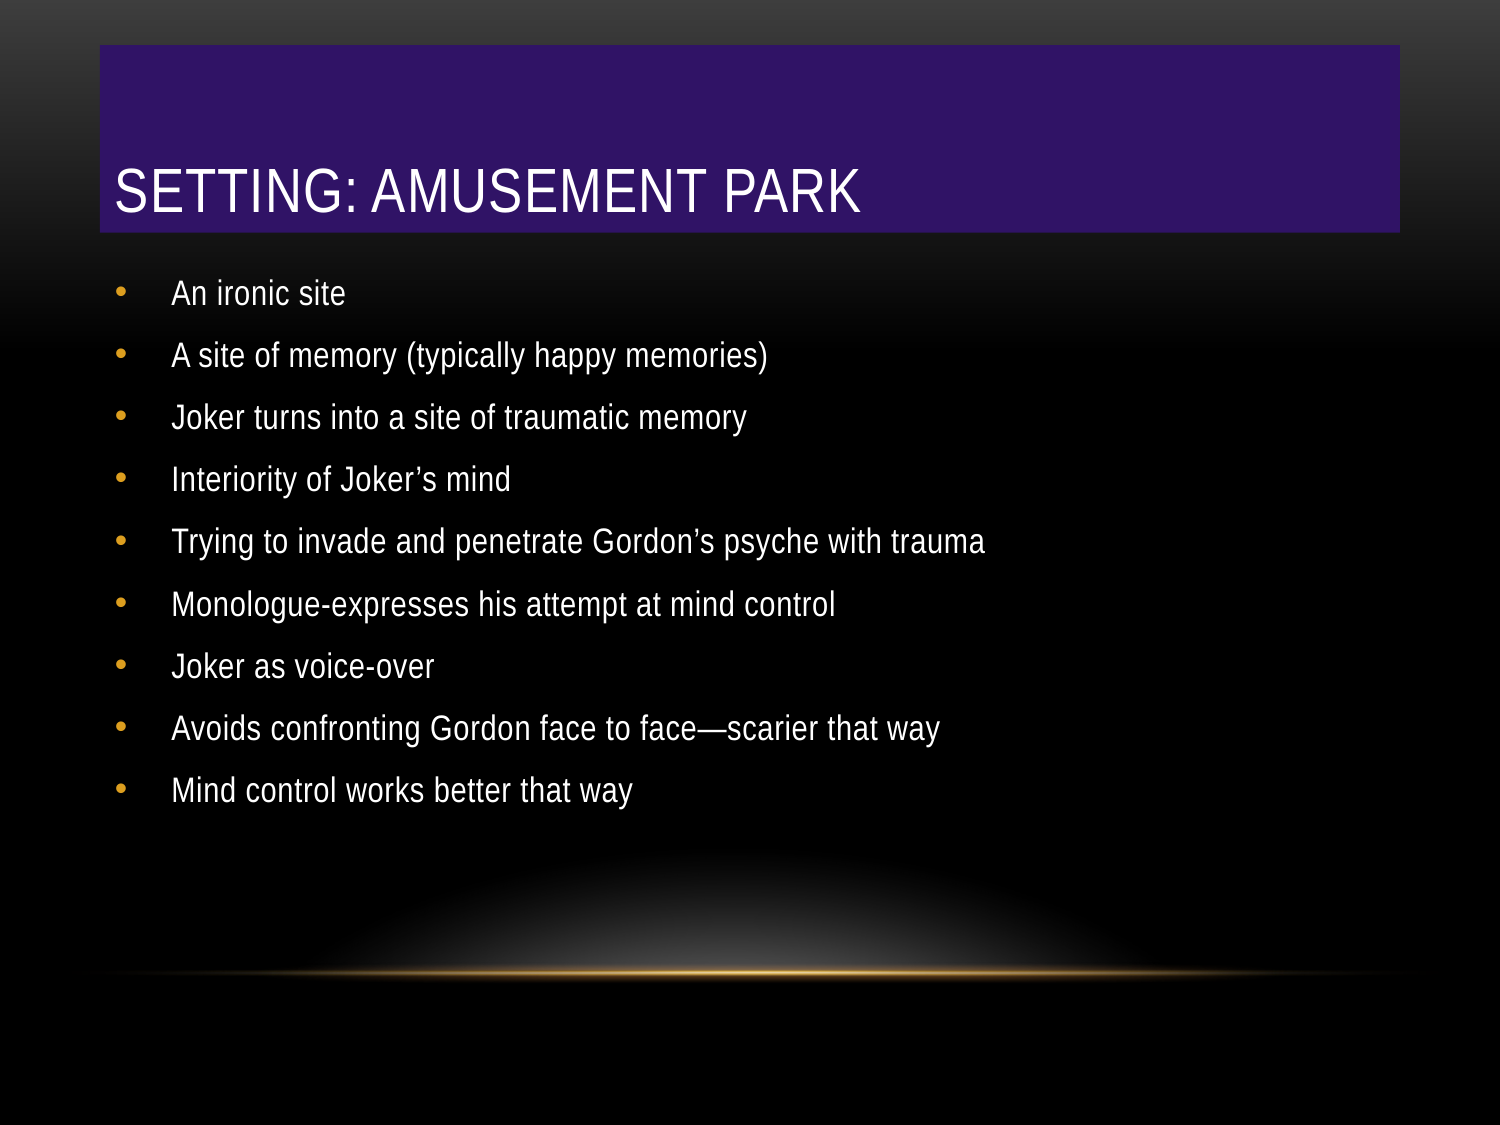

# Setting: Amusement park
An ironic site
A site of memory (typically happy memories)
Joker turns into a site of traumatic memory
Interiority of Joker’s mind
Trying to invade and penetrate Gordon’s psyche with trauma
Monologue-expresses his attempt at mind control
Joker as voice-over
Avoids confronting Gordon face to face—scarier that way
Mind control works better that way